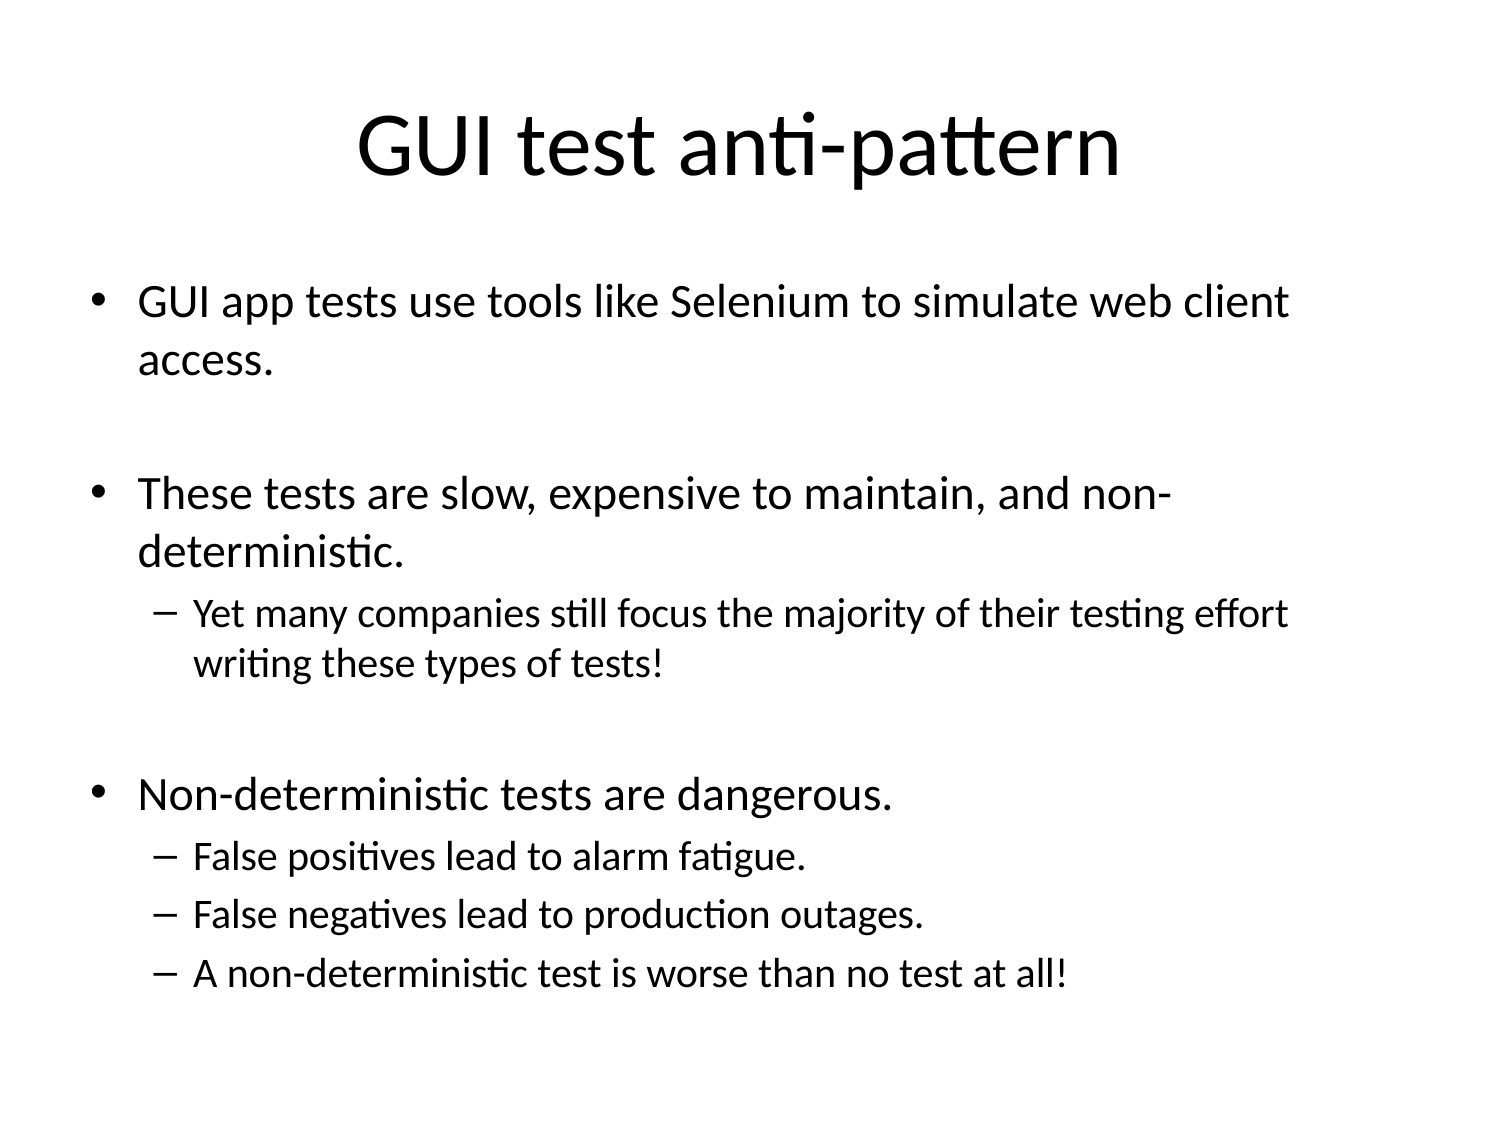

# GUI test anti-pattern
GUI app tests use tools like Selenium to simulate web client access.

These tests are slow, expensive to maintain, and non-deterministic.
Yet many companies still focus the majority of their testing effort writing these types of tests!

Non-deterministic tests are dangerous.
False positives lead to alarm fatigue.
False negatives lead to production outages.
A non-deterministic test is worse than no test at all!